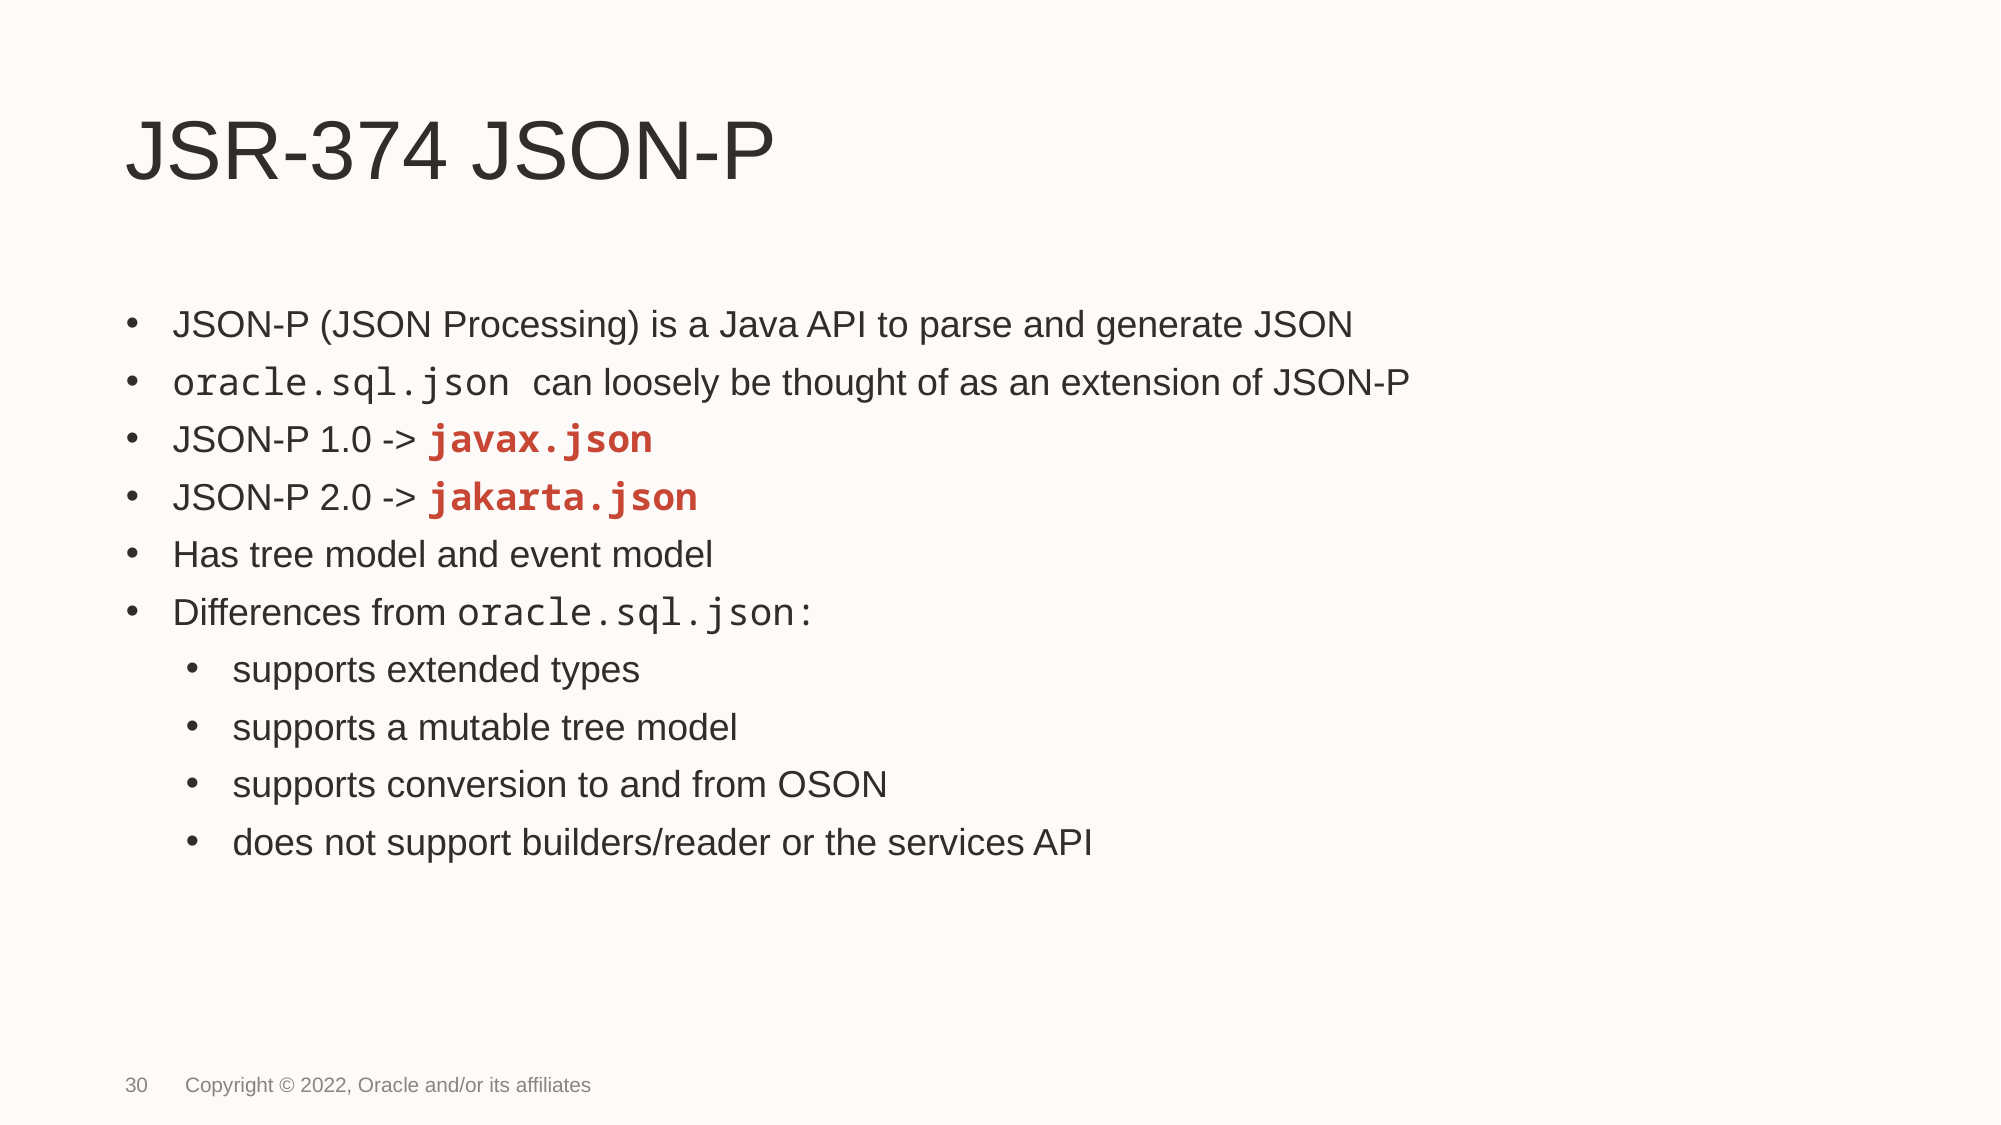

# JSR-374 JSON-P
JSON-P (JSON Processing) is a Java API to parse and generate JSON
oracle.sql.json can loosely be thought of as an extension of JSON-P
JSON-P 1.0 -> javax.json
JSON-P 2.0 -> jakarta.json
Has tree model and event model
Differences from oracle.sql.json:
supports extended types
supports a mutable tree model
supports conversion to and from OSON
does not support builders/reader or the services API

30
Copyright © 2022, Oracle and/or its affiliates